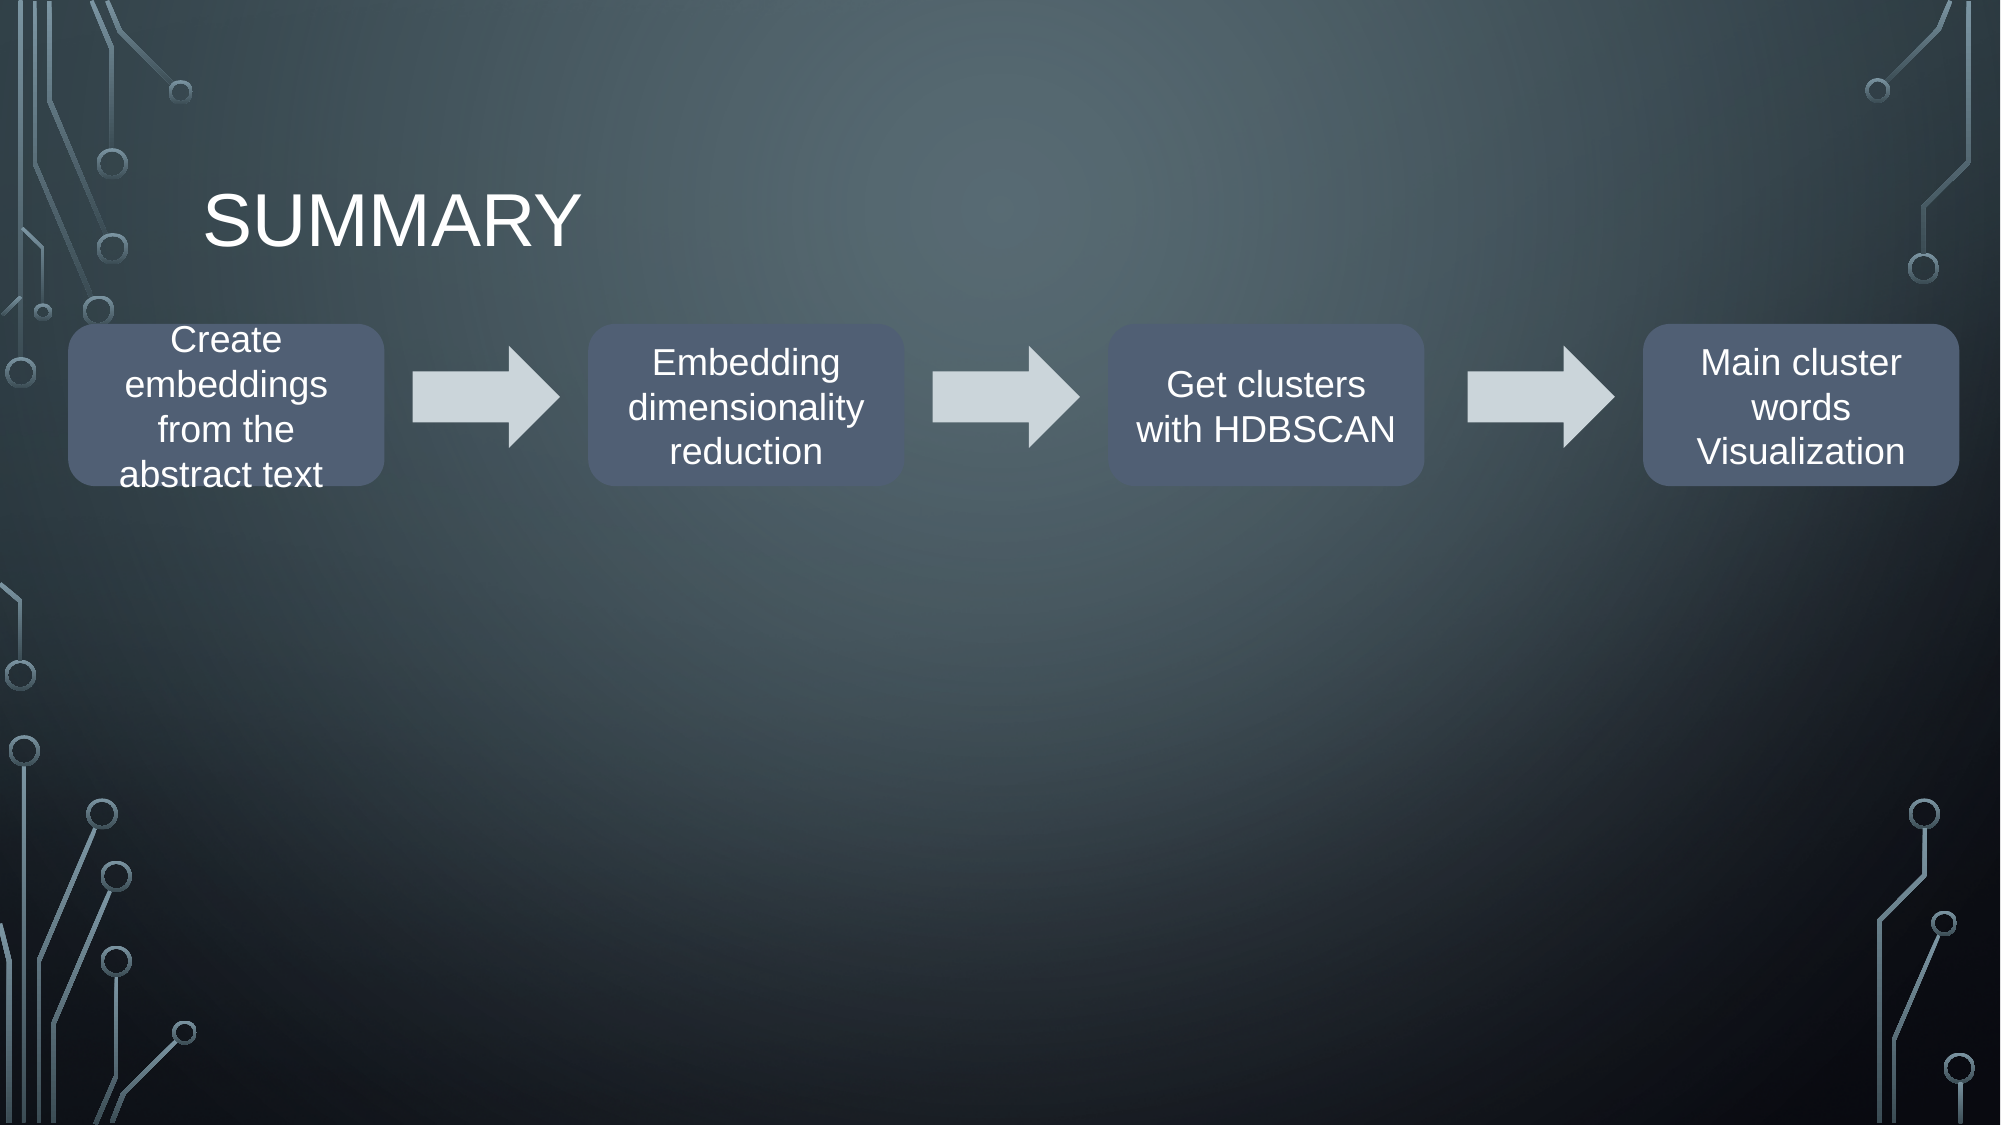

# Summary
Create embeddings from the abstract text
Embedding dimensionality reduction
Get clusters with HDBSCAN
Main cluster words Visualization